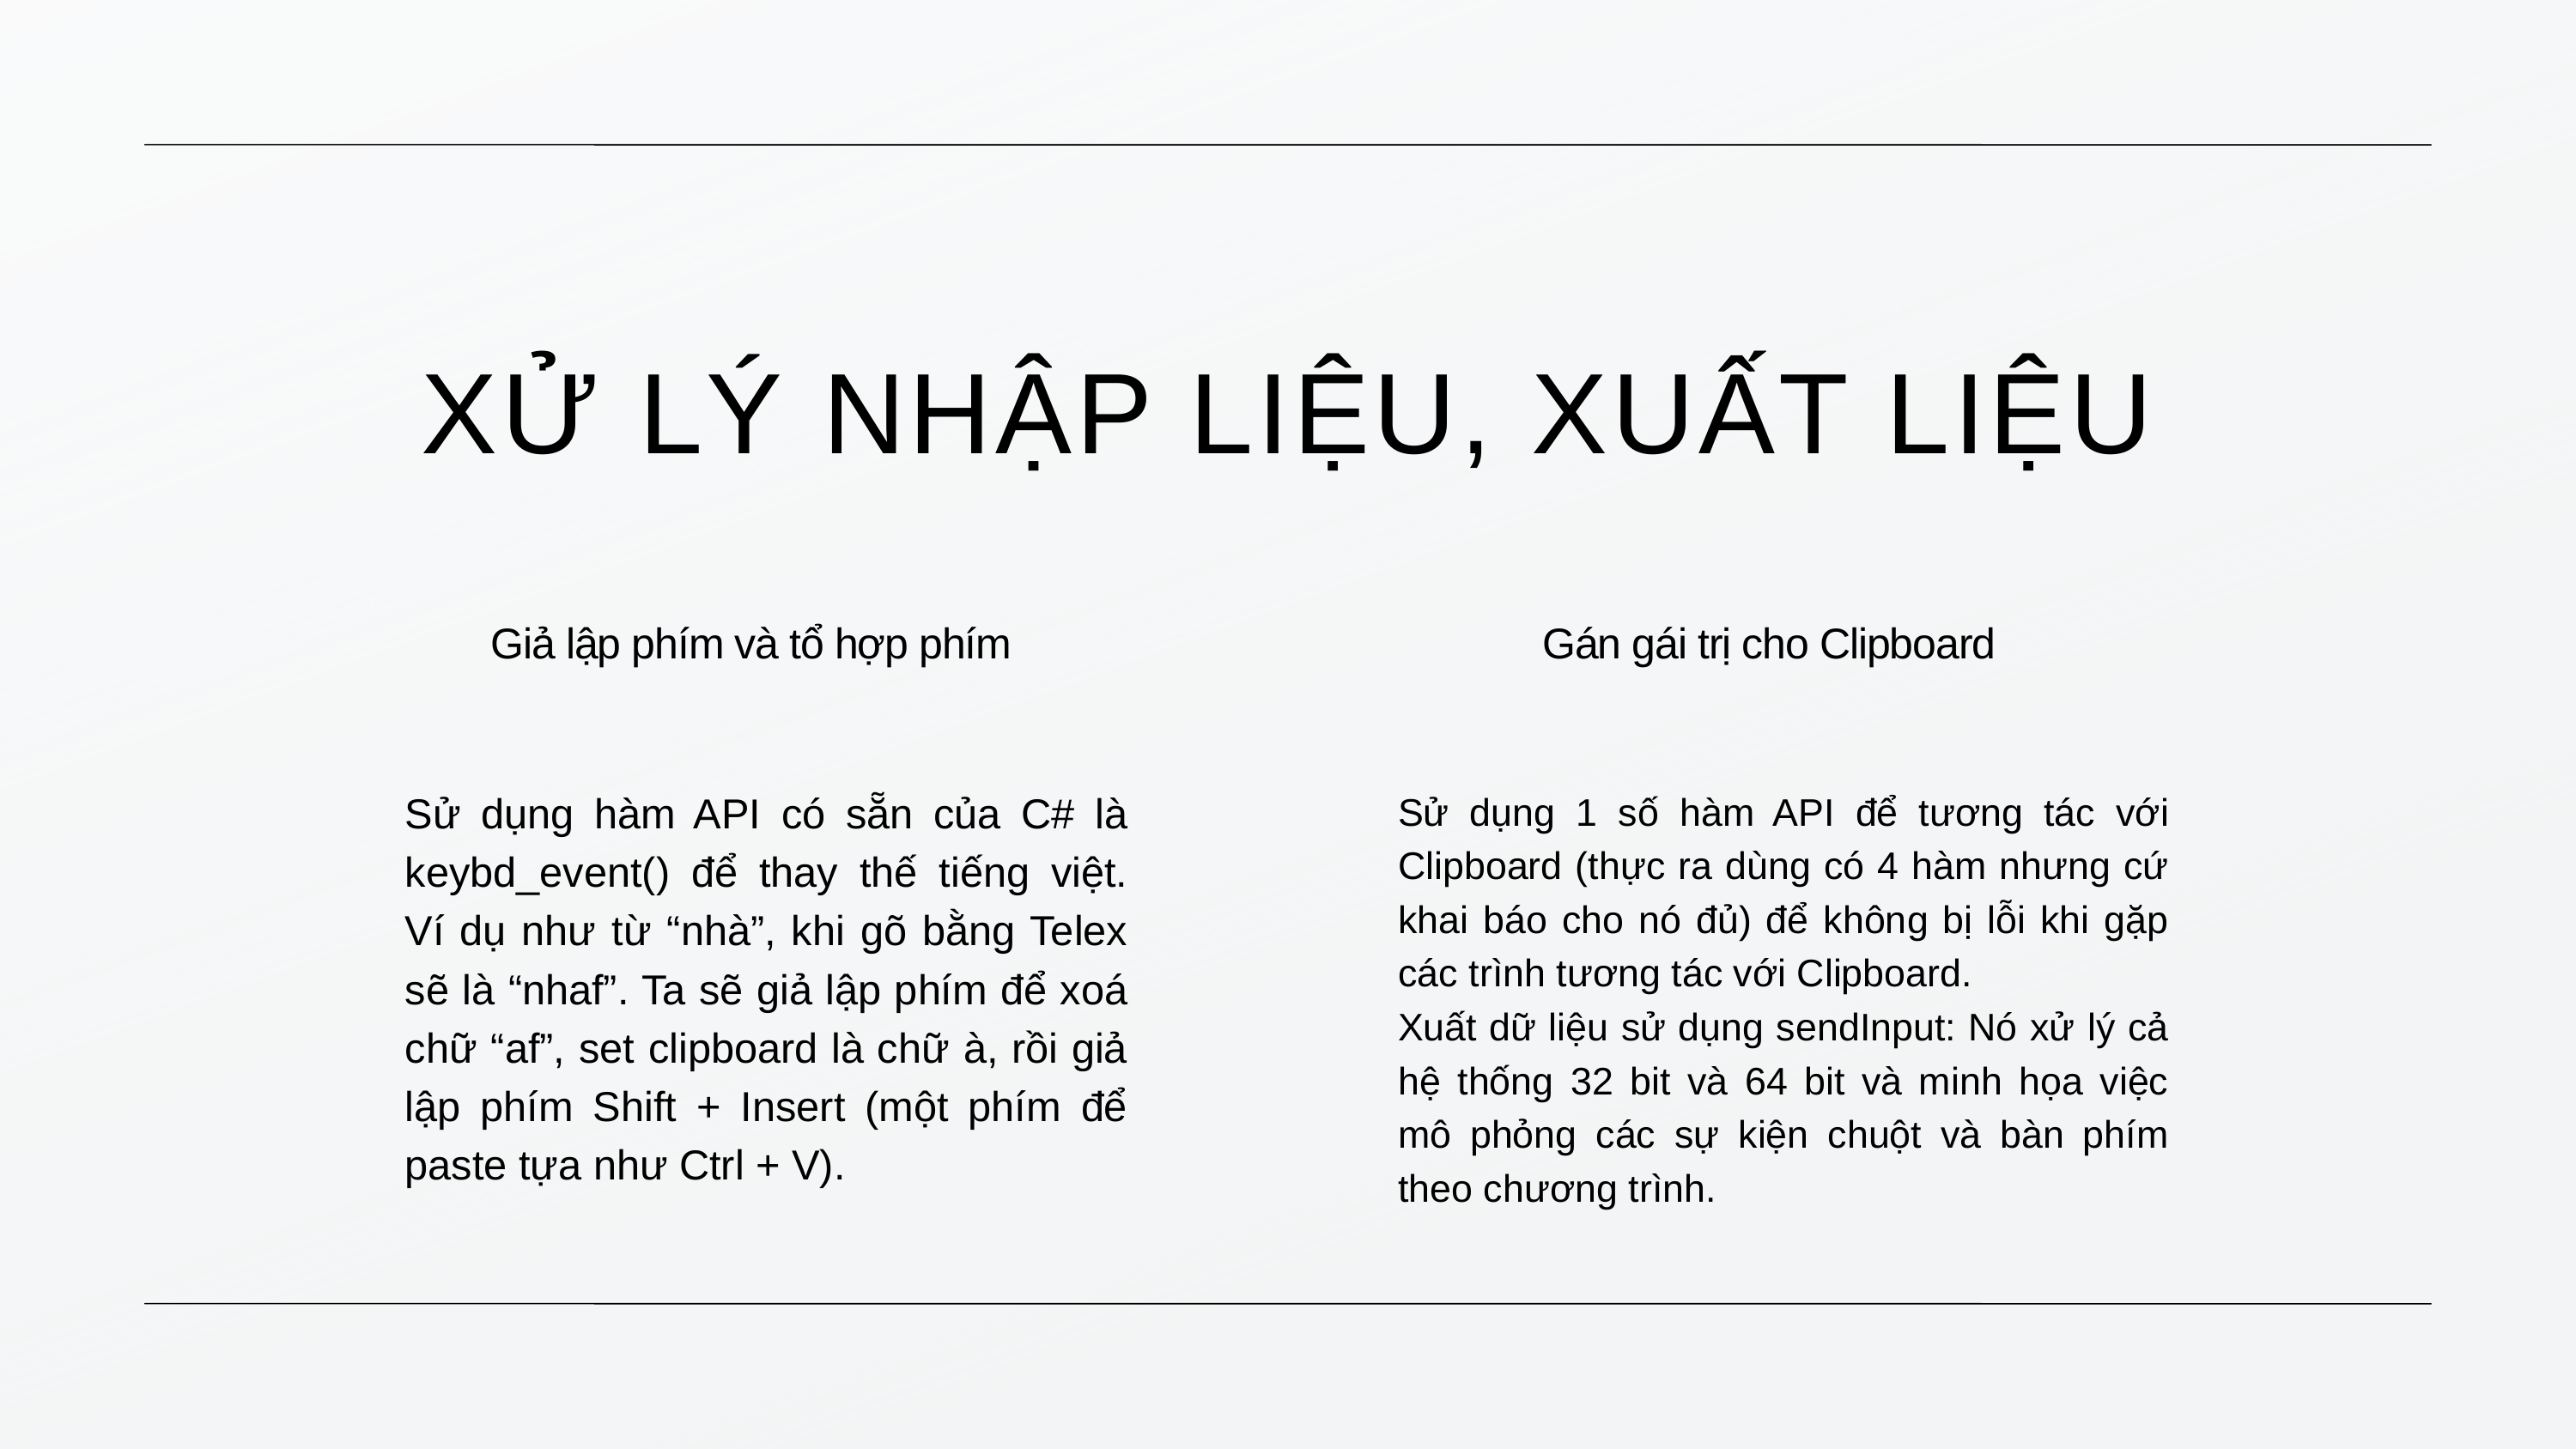

XỬ LÝ NHẬP LIỆU, XUẤT LIỆU
Giả lập phím và tổ hợp phím
Gán gái trị cho Clipboard
Sử dụng hàm API có sẵn của C# là keybd_event() để thay thế tiếng việt. Ví dụ như từ “nhà”, khi gõ bằng Telex sẽ là “nhaf”. Ta sẽ giả lập phím để xoá chữ “af”, set clipboard là chữ à, rồi giả lập phím Shift + Insert (một phím để paste tựa như Ctrl + V).
Sử dụng 1 số hàm API để tương tác với Clipboard (thực ra dùng có 4 hàm nhưng cứ khai báo cho nó đủ) để không bị lỗi khi gặp các trình tương tác với Clipboard.
Xuất dữ liệu sử dụng sendInput: Nó xử lý cả hệ thống 32 bit và 64 bit và minh họa việc mô phỏng các sự kiện chuột và bàn phím theo chương trình.